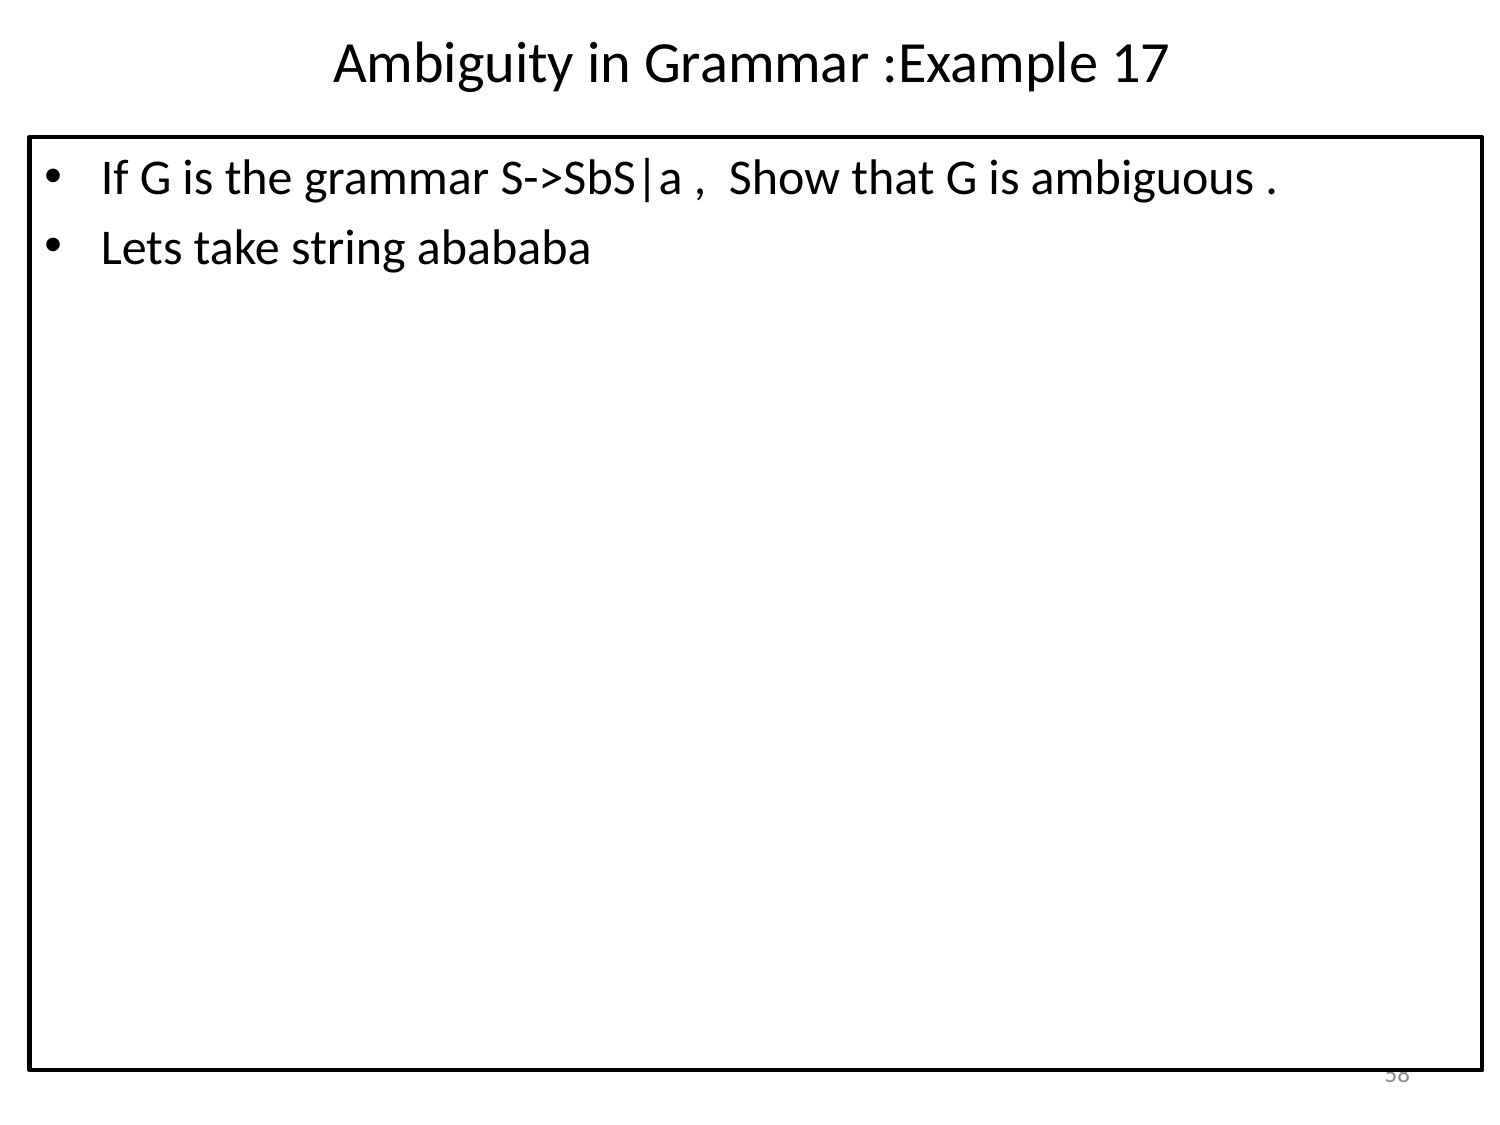

# Ambiguity in Grammar :Example 17
If G is the grammar S->SbS|a ,  Show that G is ambiguous .
Lets take string abababa
58